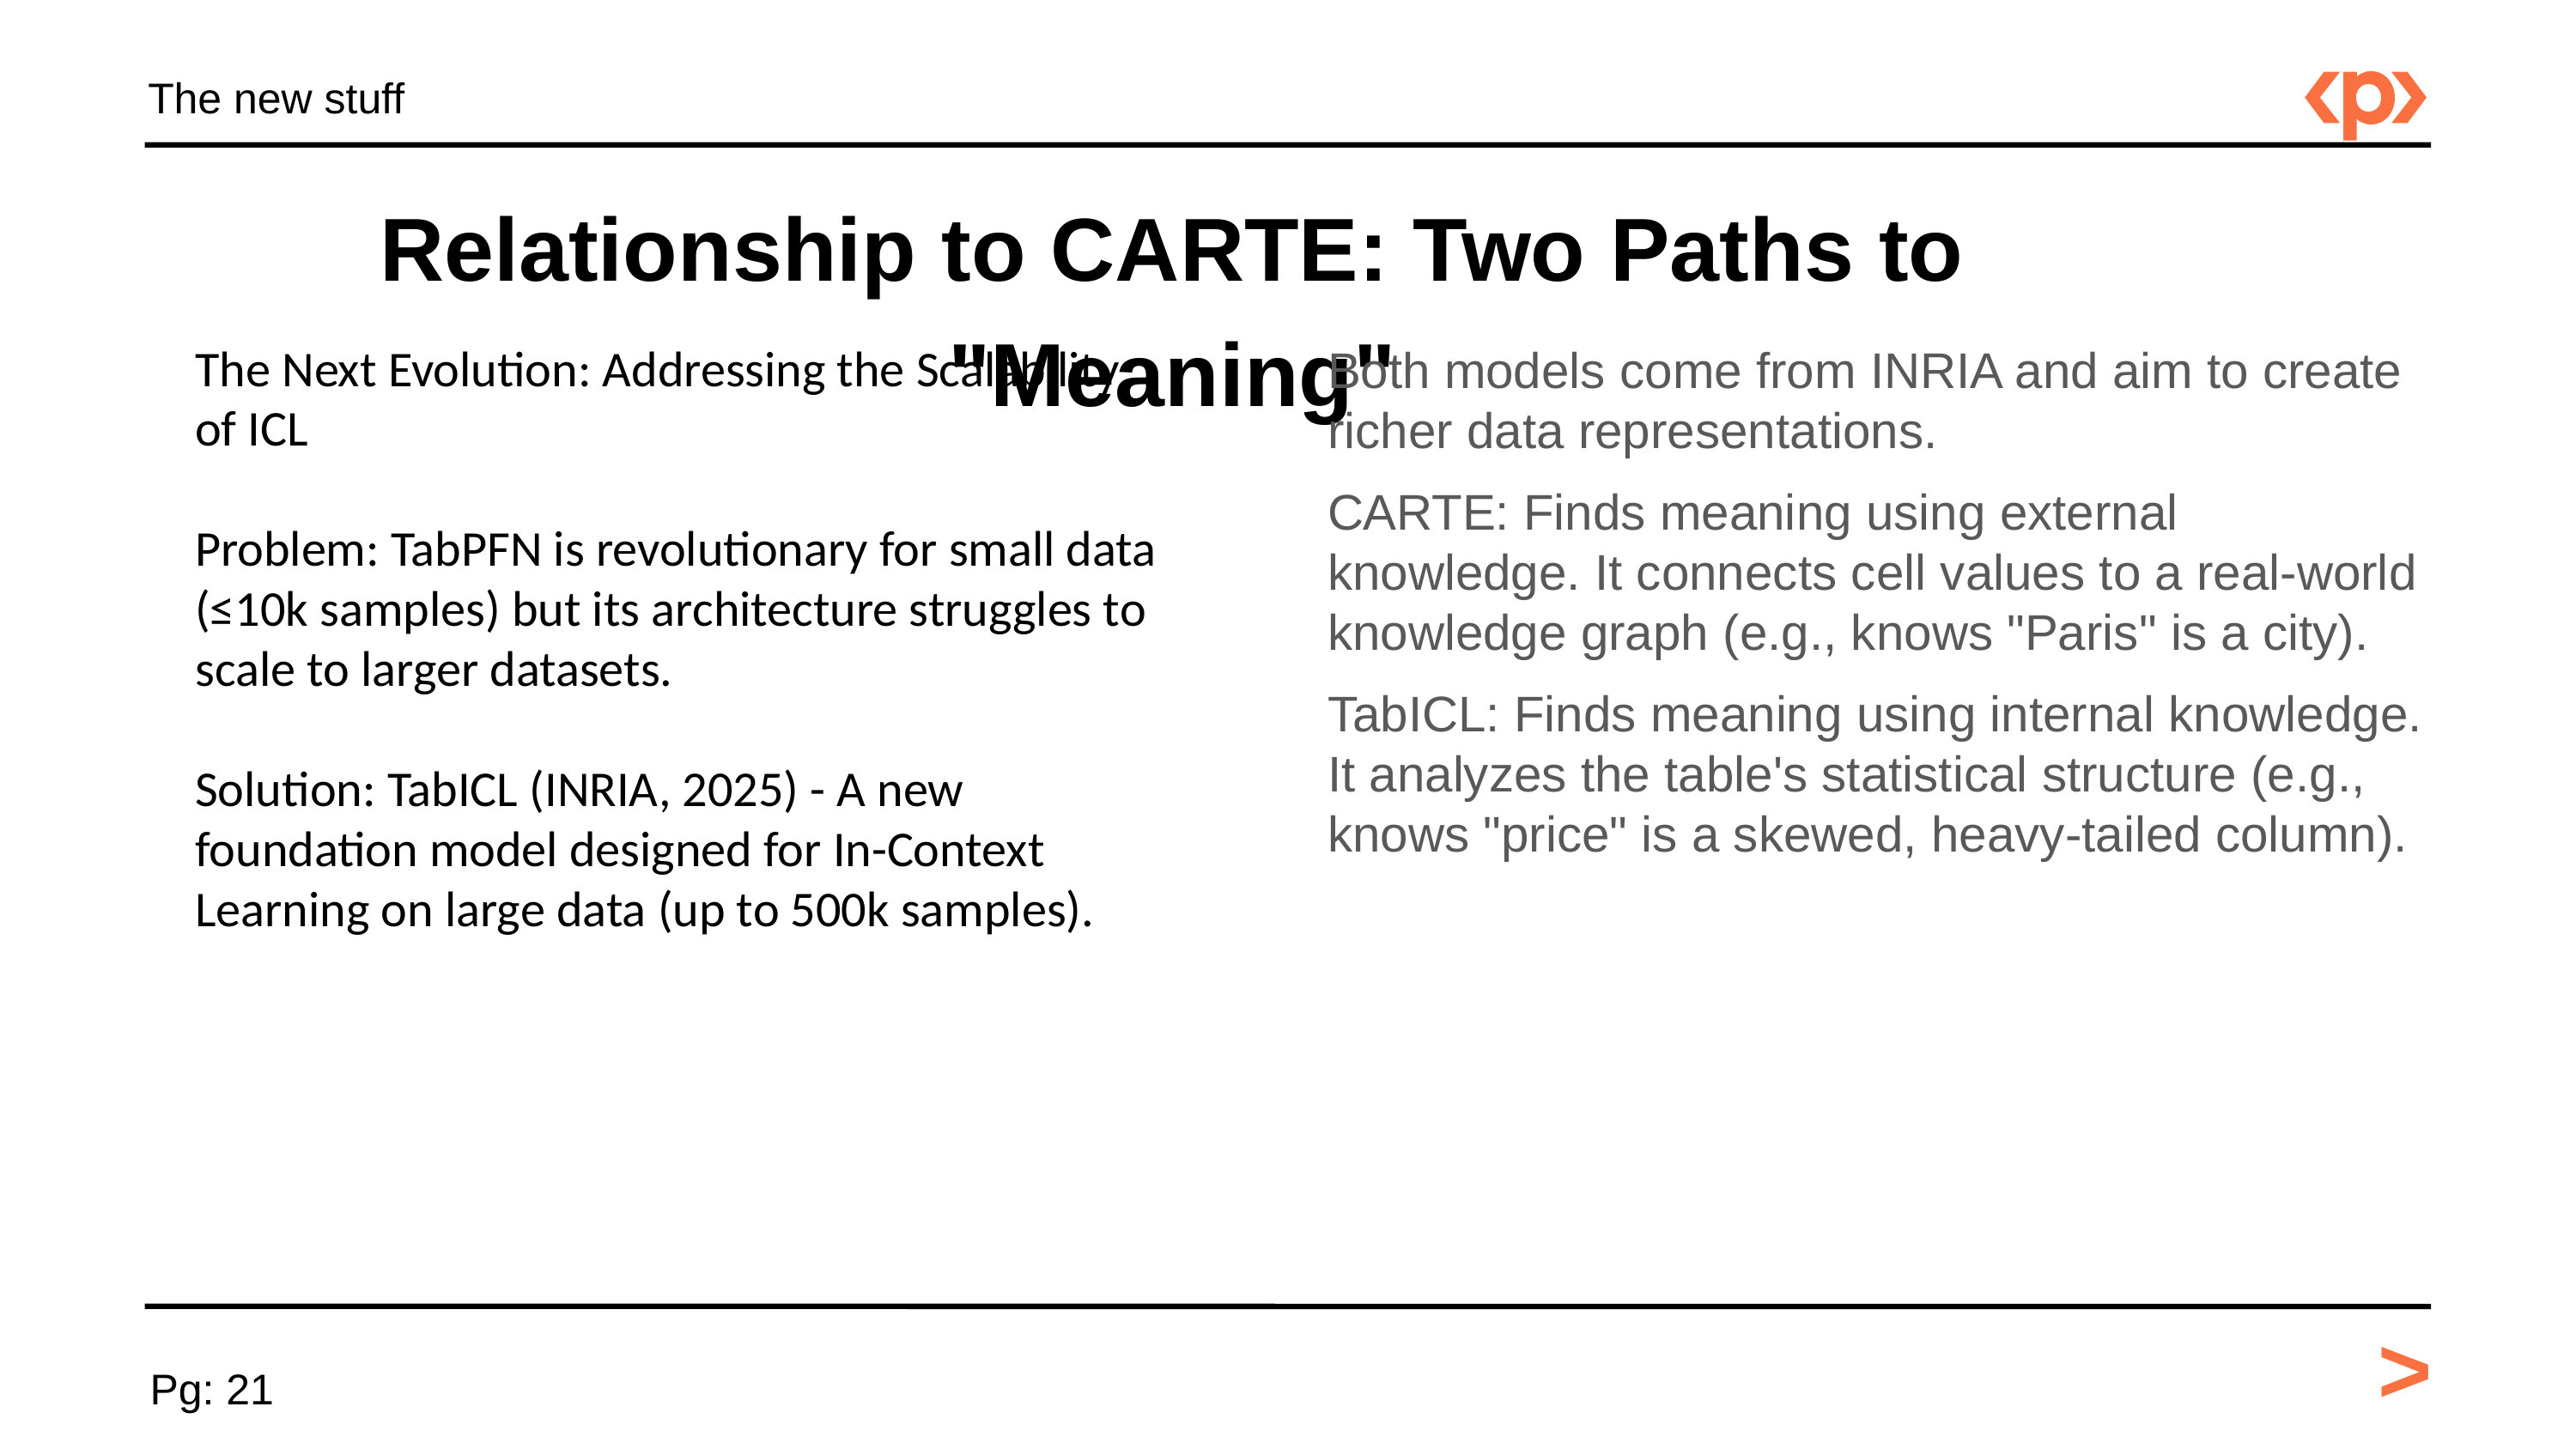

The new stuff

Relationship to CARTE: Two Paths to "Meaning"
The Next Evolution: Addressing the Scalability of ICL

Problem: TabPFN is revolutionary for small data (≤10k samples) but its architecture struggles to scale to larger datasets.

Solution: TabICL (INRIA, 2025) - A new foundation model designed for In-Context Learning on large data (up to 500k samples).
Both models come from INRIA and aim to create richer data representations.
CARTE: Finds meaning using external knowledge. It connects cell values to a real-world knowledge graph (e.g., knows "Paris" is a city).
TabICL: Finds meaning using internal knowledge. It analyzes the table's statistical structure (e.g., knows "price" is a skewed, heavy-tailed column).

>

Pg: 21